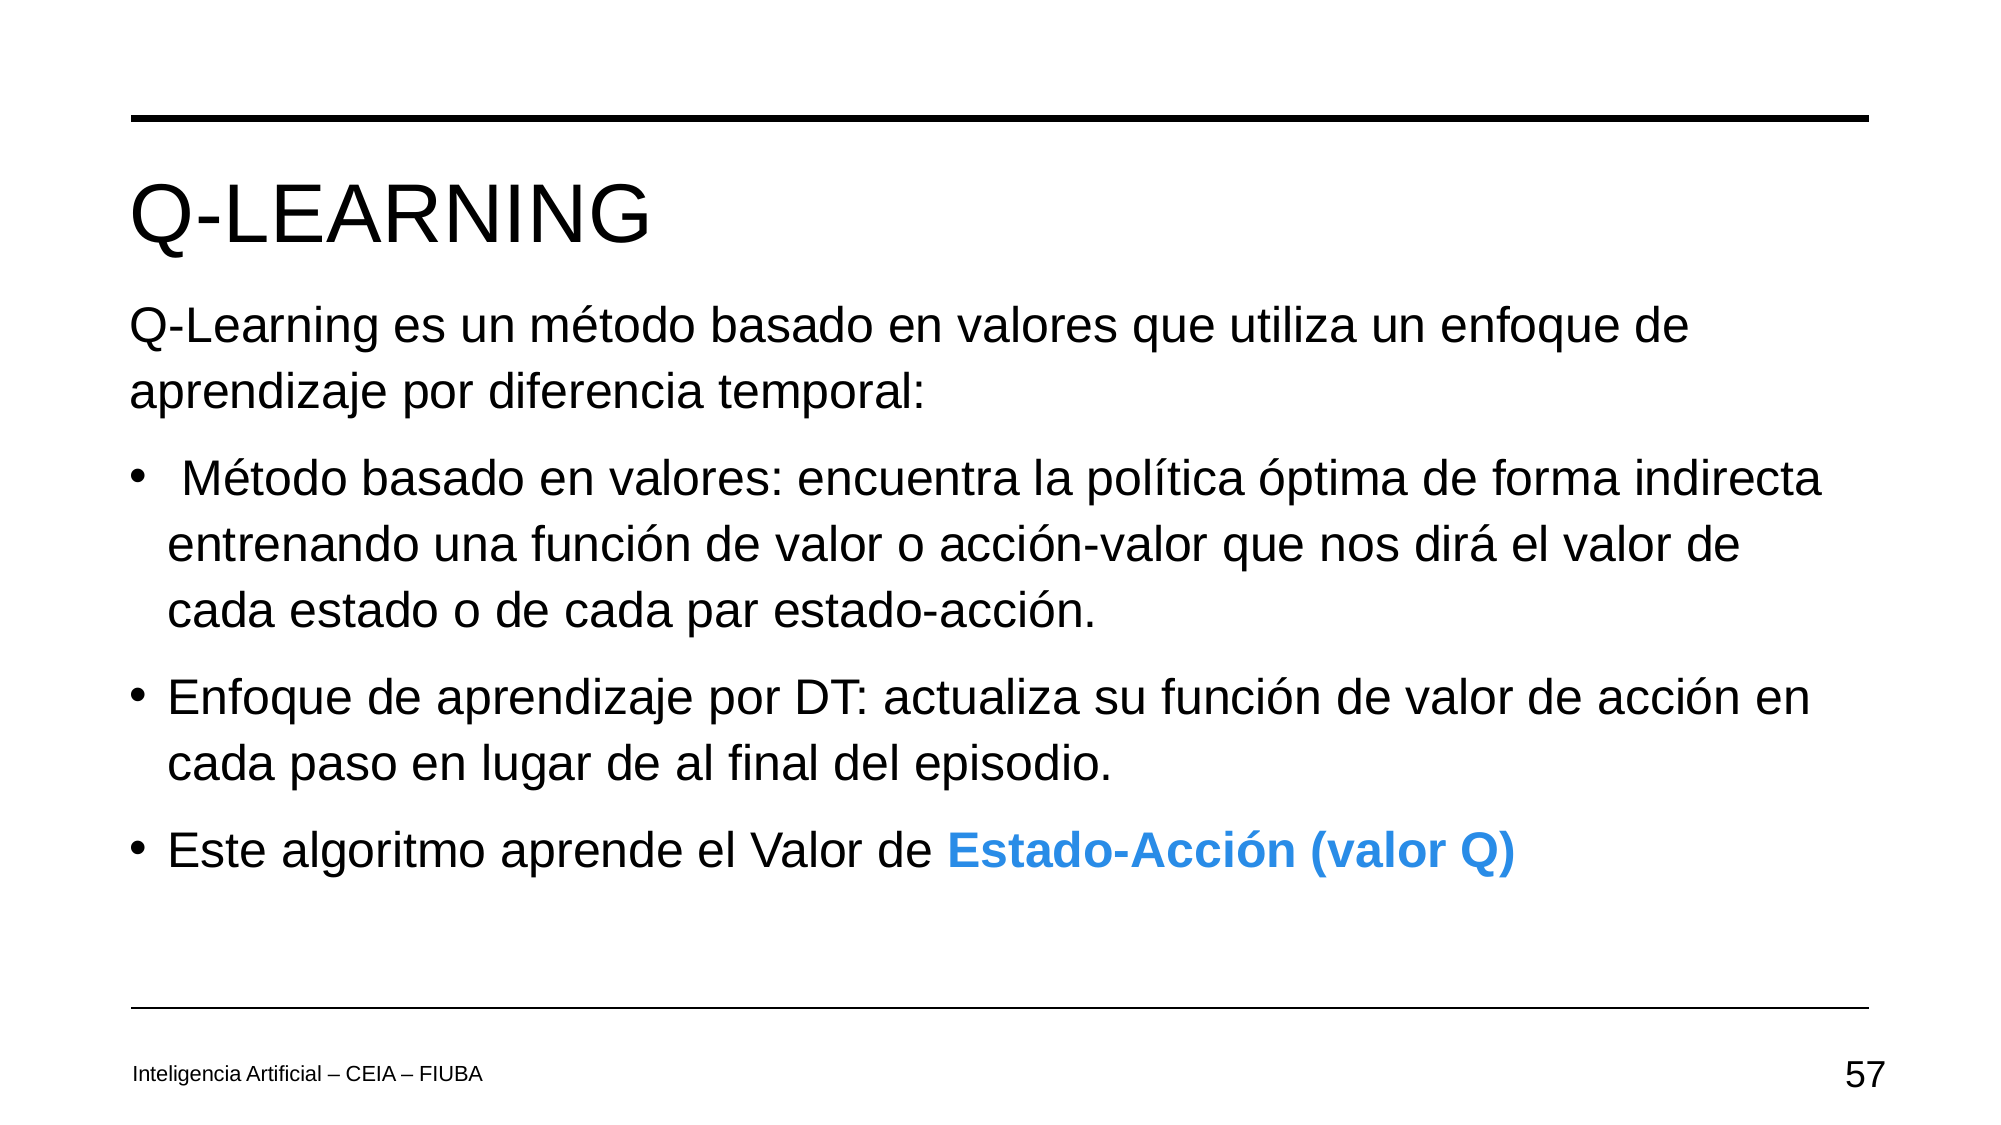

# Q-LEARNING
Q-Learning es un método basado en valores que utiliza un enfoque de aprendizaje por diferencia temporal:
 Método basado en valores: encuentra la política óptima de forma indirecta entrenando una función de valor o acción-valor que nos dirá el valor de cada estado o de cada par estado-acción.
Enfoque de aprendizaje por DT: actualiza su función de valor de acción en cada paso en lugar de al final del episodio.
Este algoritmo aprende el Valor de Estado-Acción (valor Q)
Inteligencia Artificial – CEIA – FIUBA
57
Image by vectorjuice